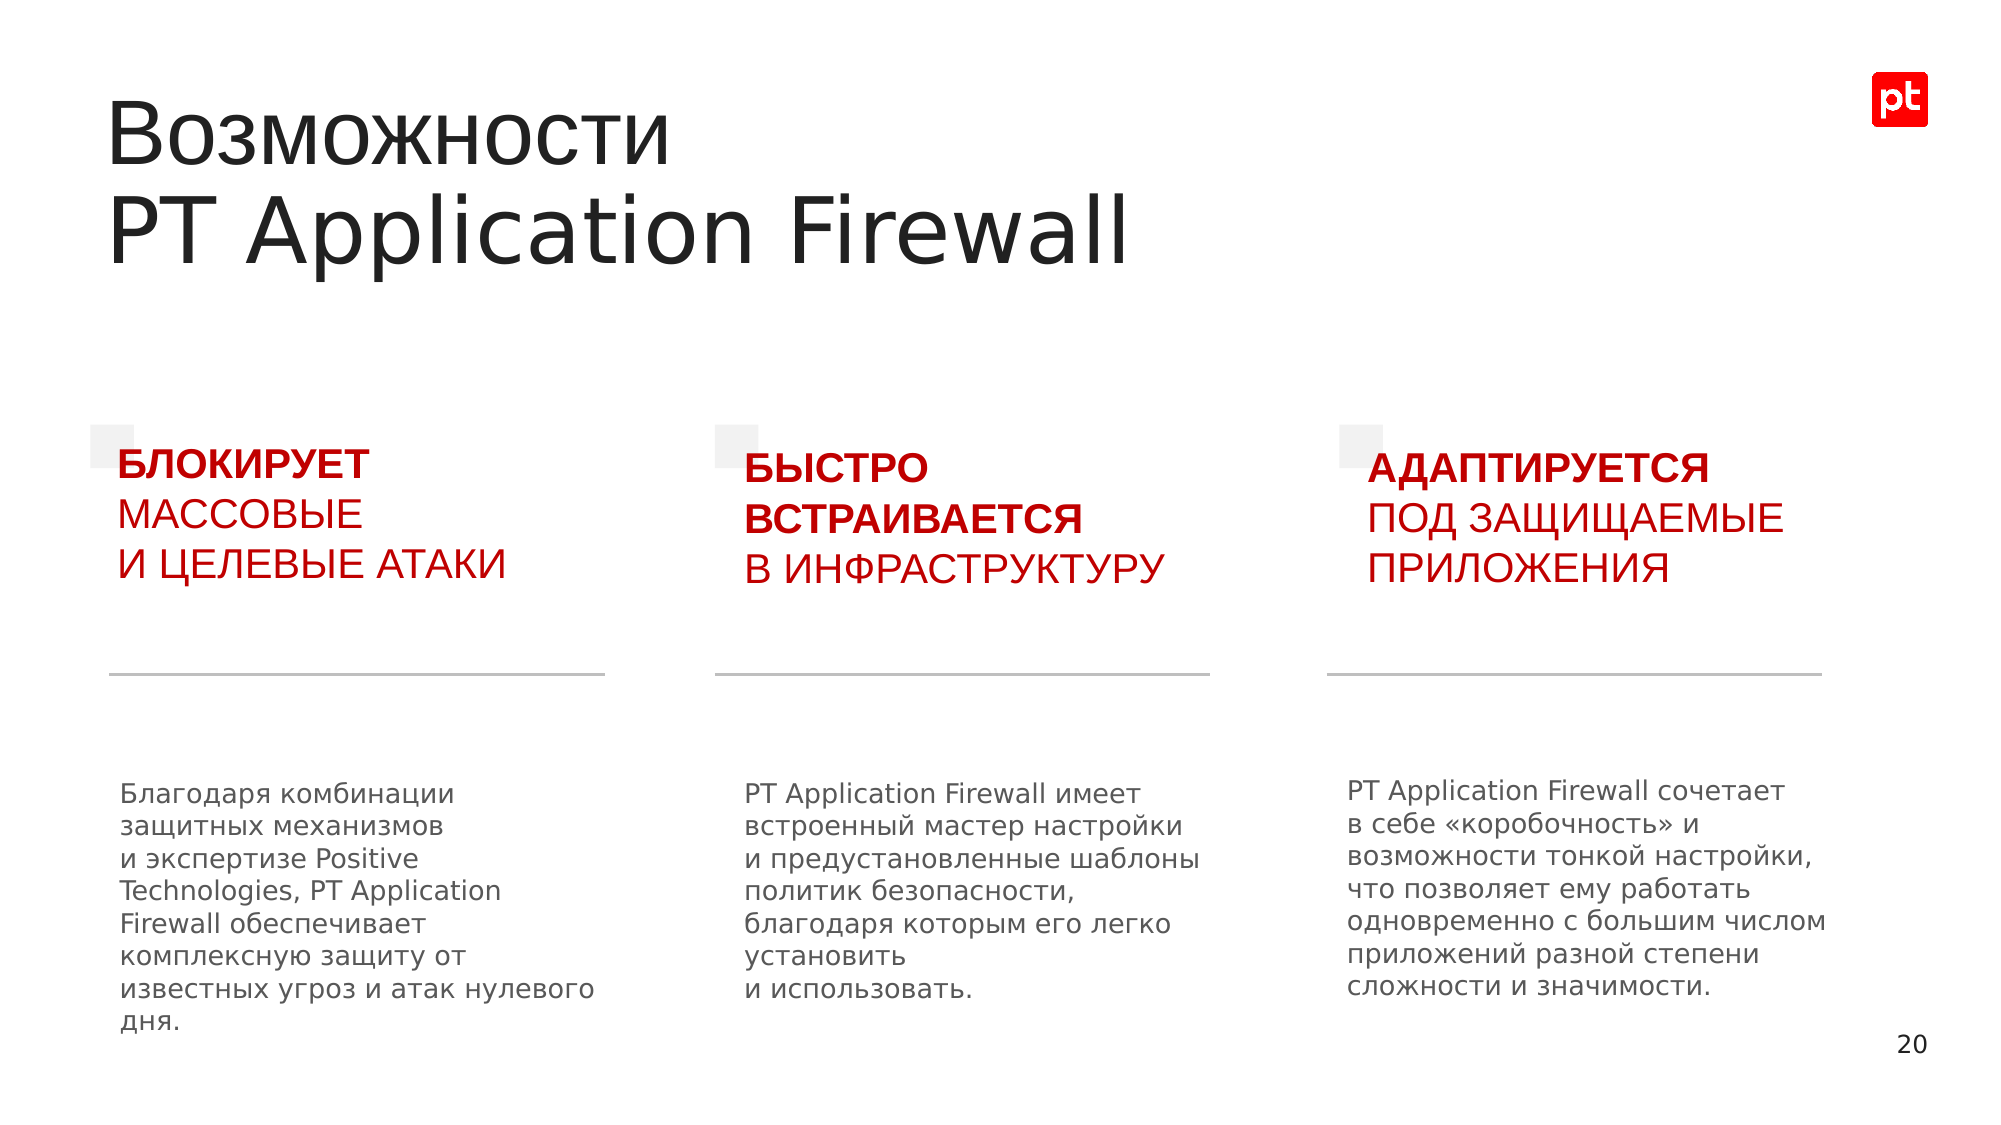

Возможности
PT Application Firewall

БЛОКИРУЕТ
МАССОВЫЕ
И ЦЕЛЕВЫЕ АТАКИ
АДАПТИРУЕТСЯ
ПОД ЗАЩИЩАЕМЫЕ
ПРИЛОЖЕНИЯ
БЫСТРО
ВСТРАИВАЕТСЯ
В ИНФРАСТРУКТУРУ
PT Application Firewall сочетает
в себе «коробочность» и возможности тонкой настройки, что позволяет ему работать одновременно с большим числом приложений разной степени сложности и значимости.
Благодаря комбинации  защитных механизмов и экспертизе Positive Technologies, PT Application Firewall обеспечивает комплексную защиту от известных угроз и атак нулевого дня.
PT Application Firewall имеет
встроенный мастер настройки
и предустановленные шаблоны политик безопасности, благодаря которым его легко установить
и использовать.
20